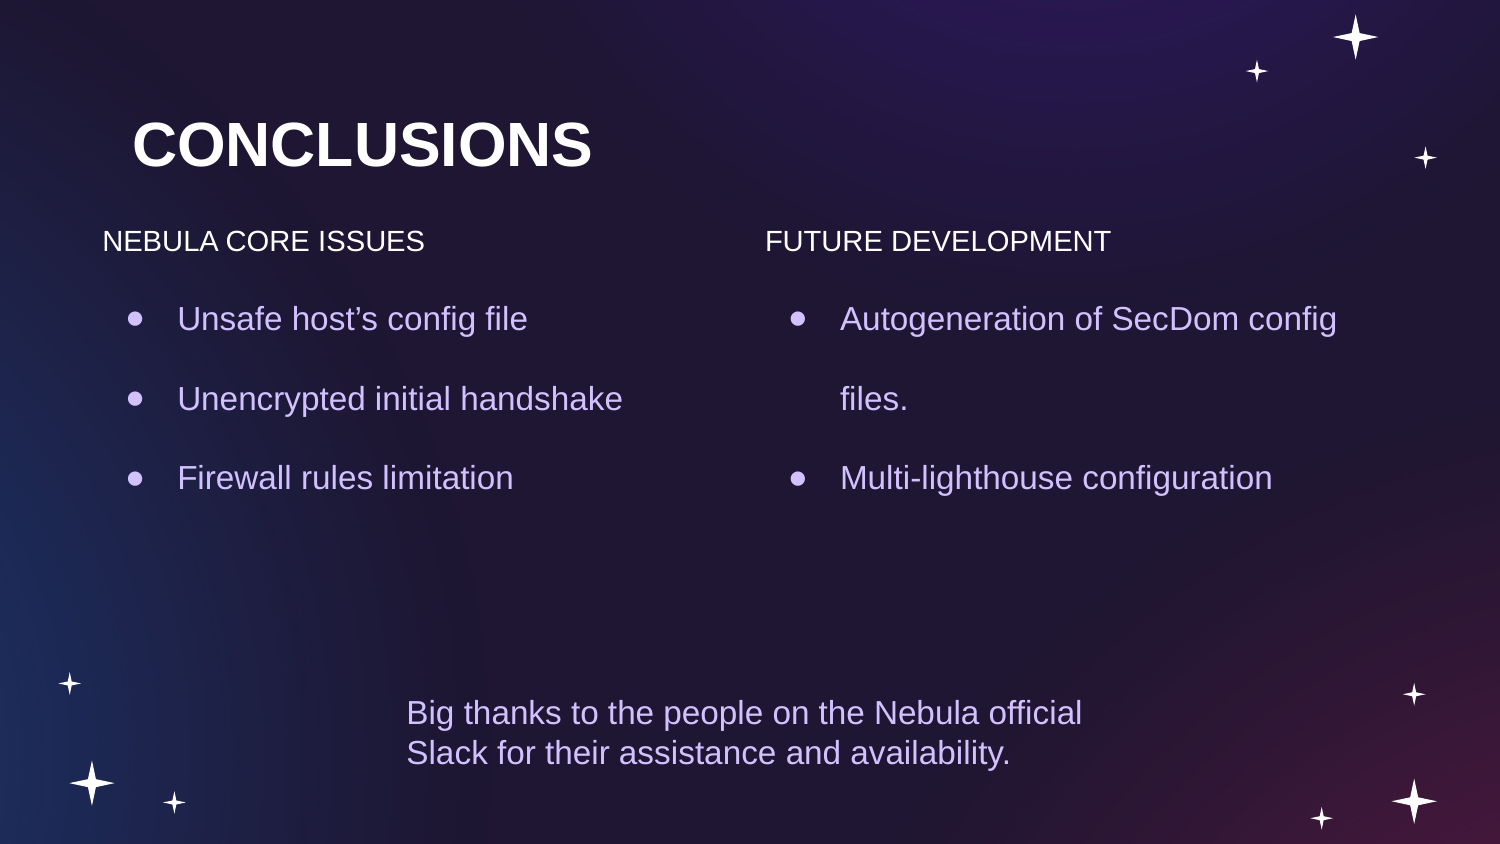

# CONCLUSIONS
NEBULA CORE ISSUES
Unsafe host’s config file
Unencrypted initial handshake
Firewall rules limitation
FUTURE DEVELOPMENT
Autogeneration of SecDom config files.
Multi-lighthouse configuration
Big thanks to the people on the Nebula official Slack for their assistance and availability.